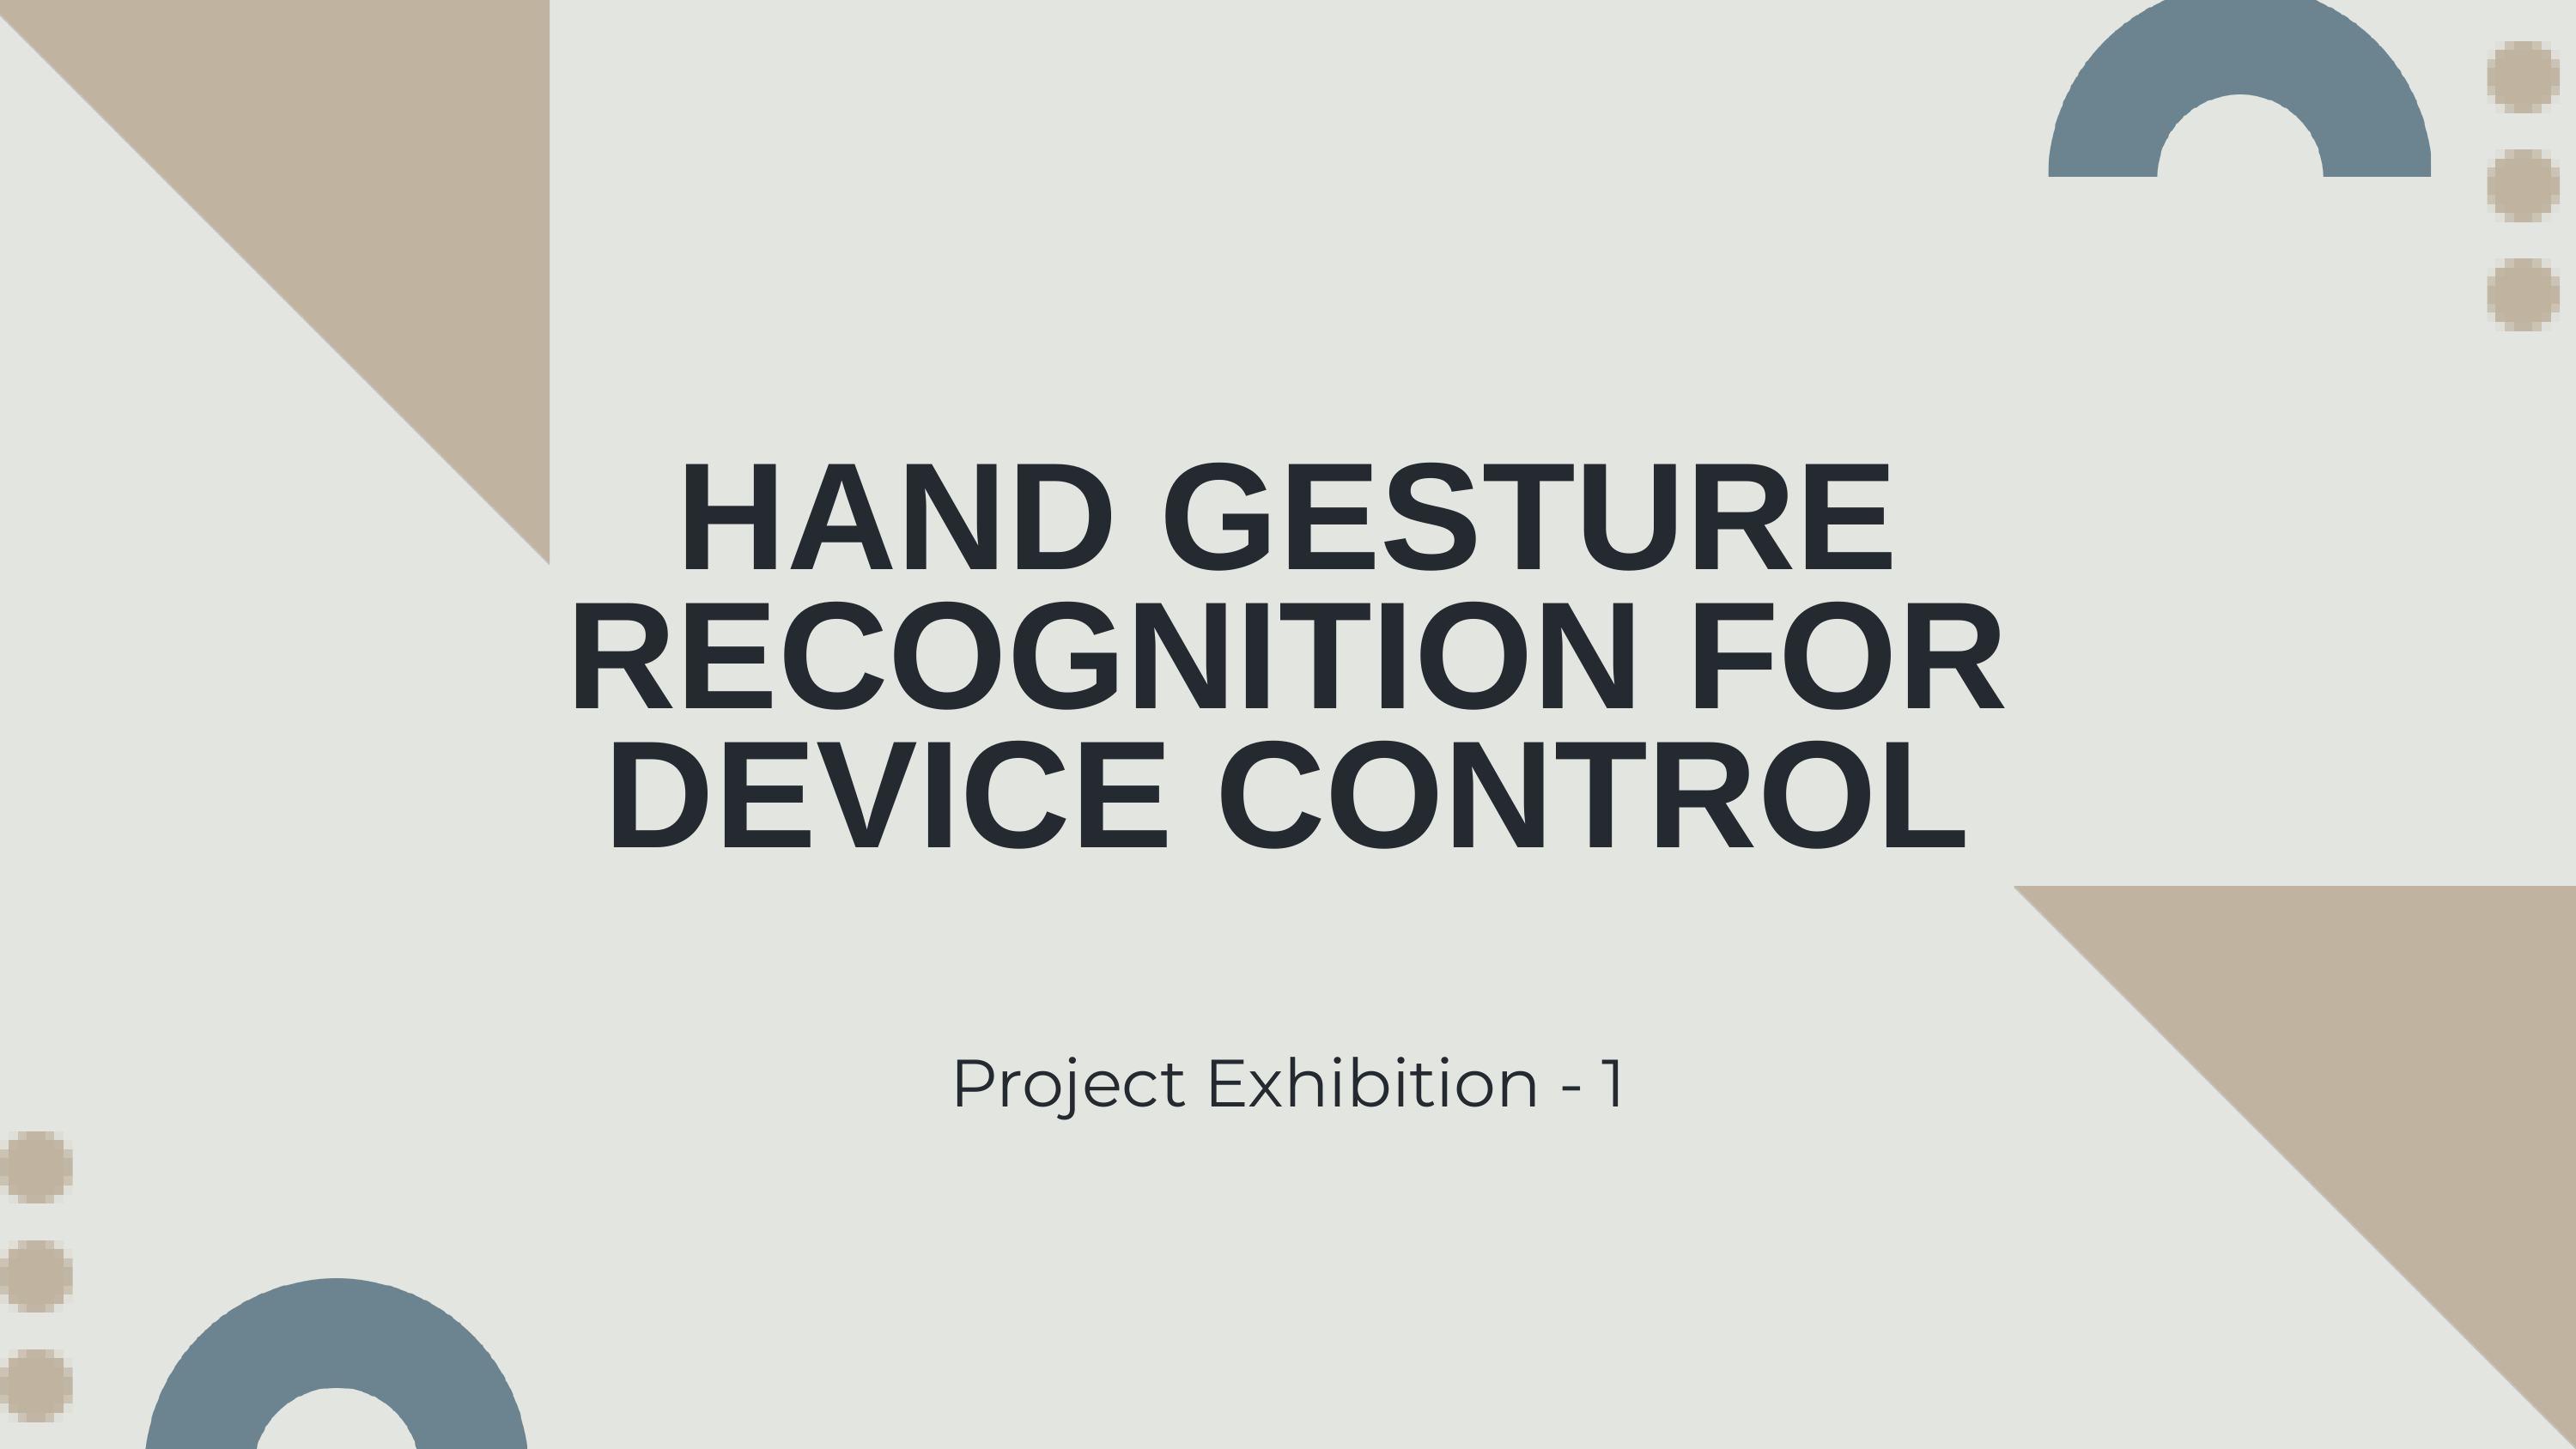

HAND GESTURE RECOGNITION FOR DEVICE CONTROL

Project Exhibition - 1